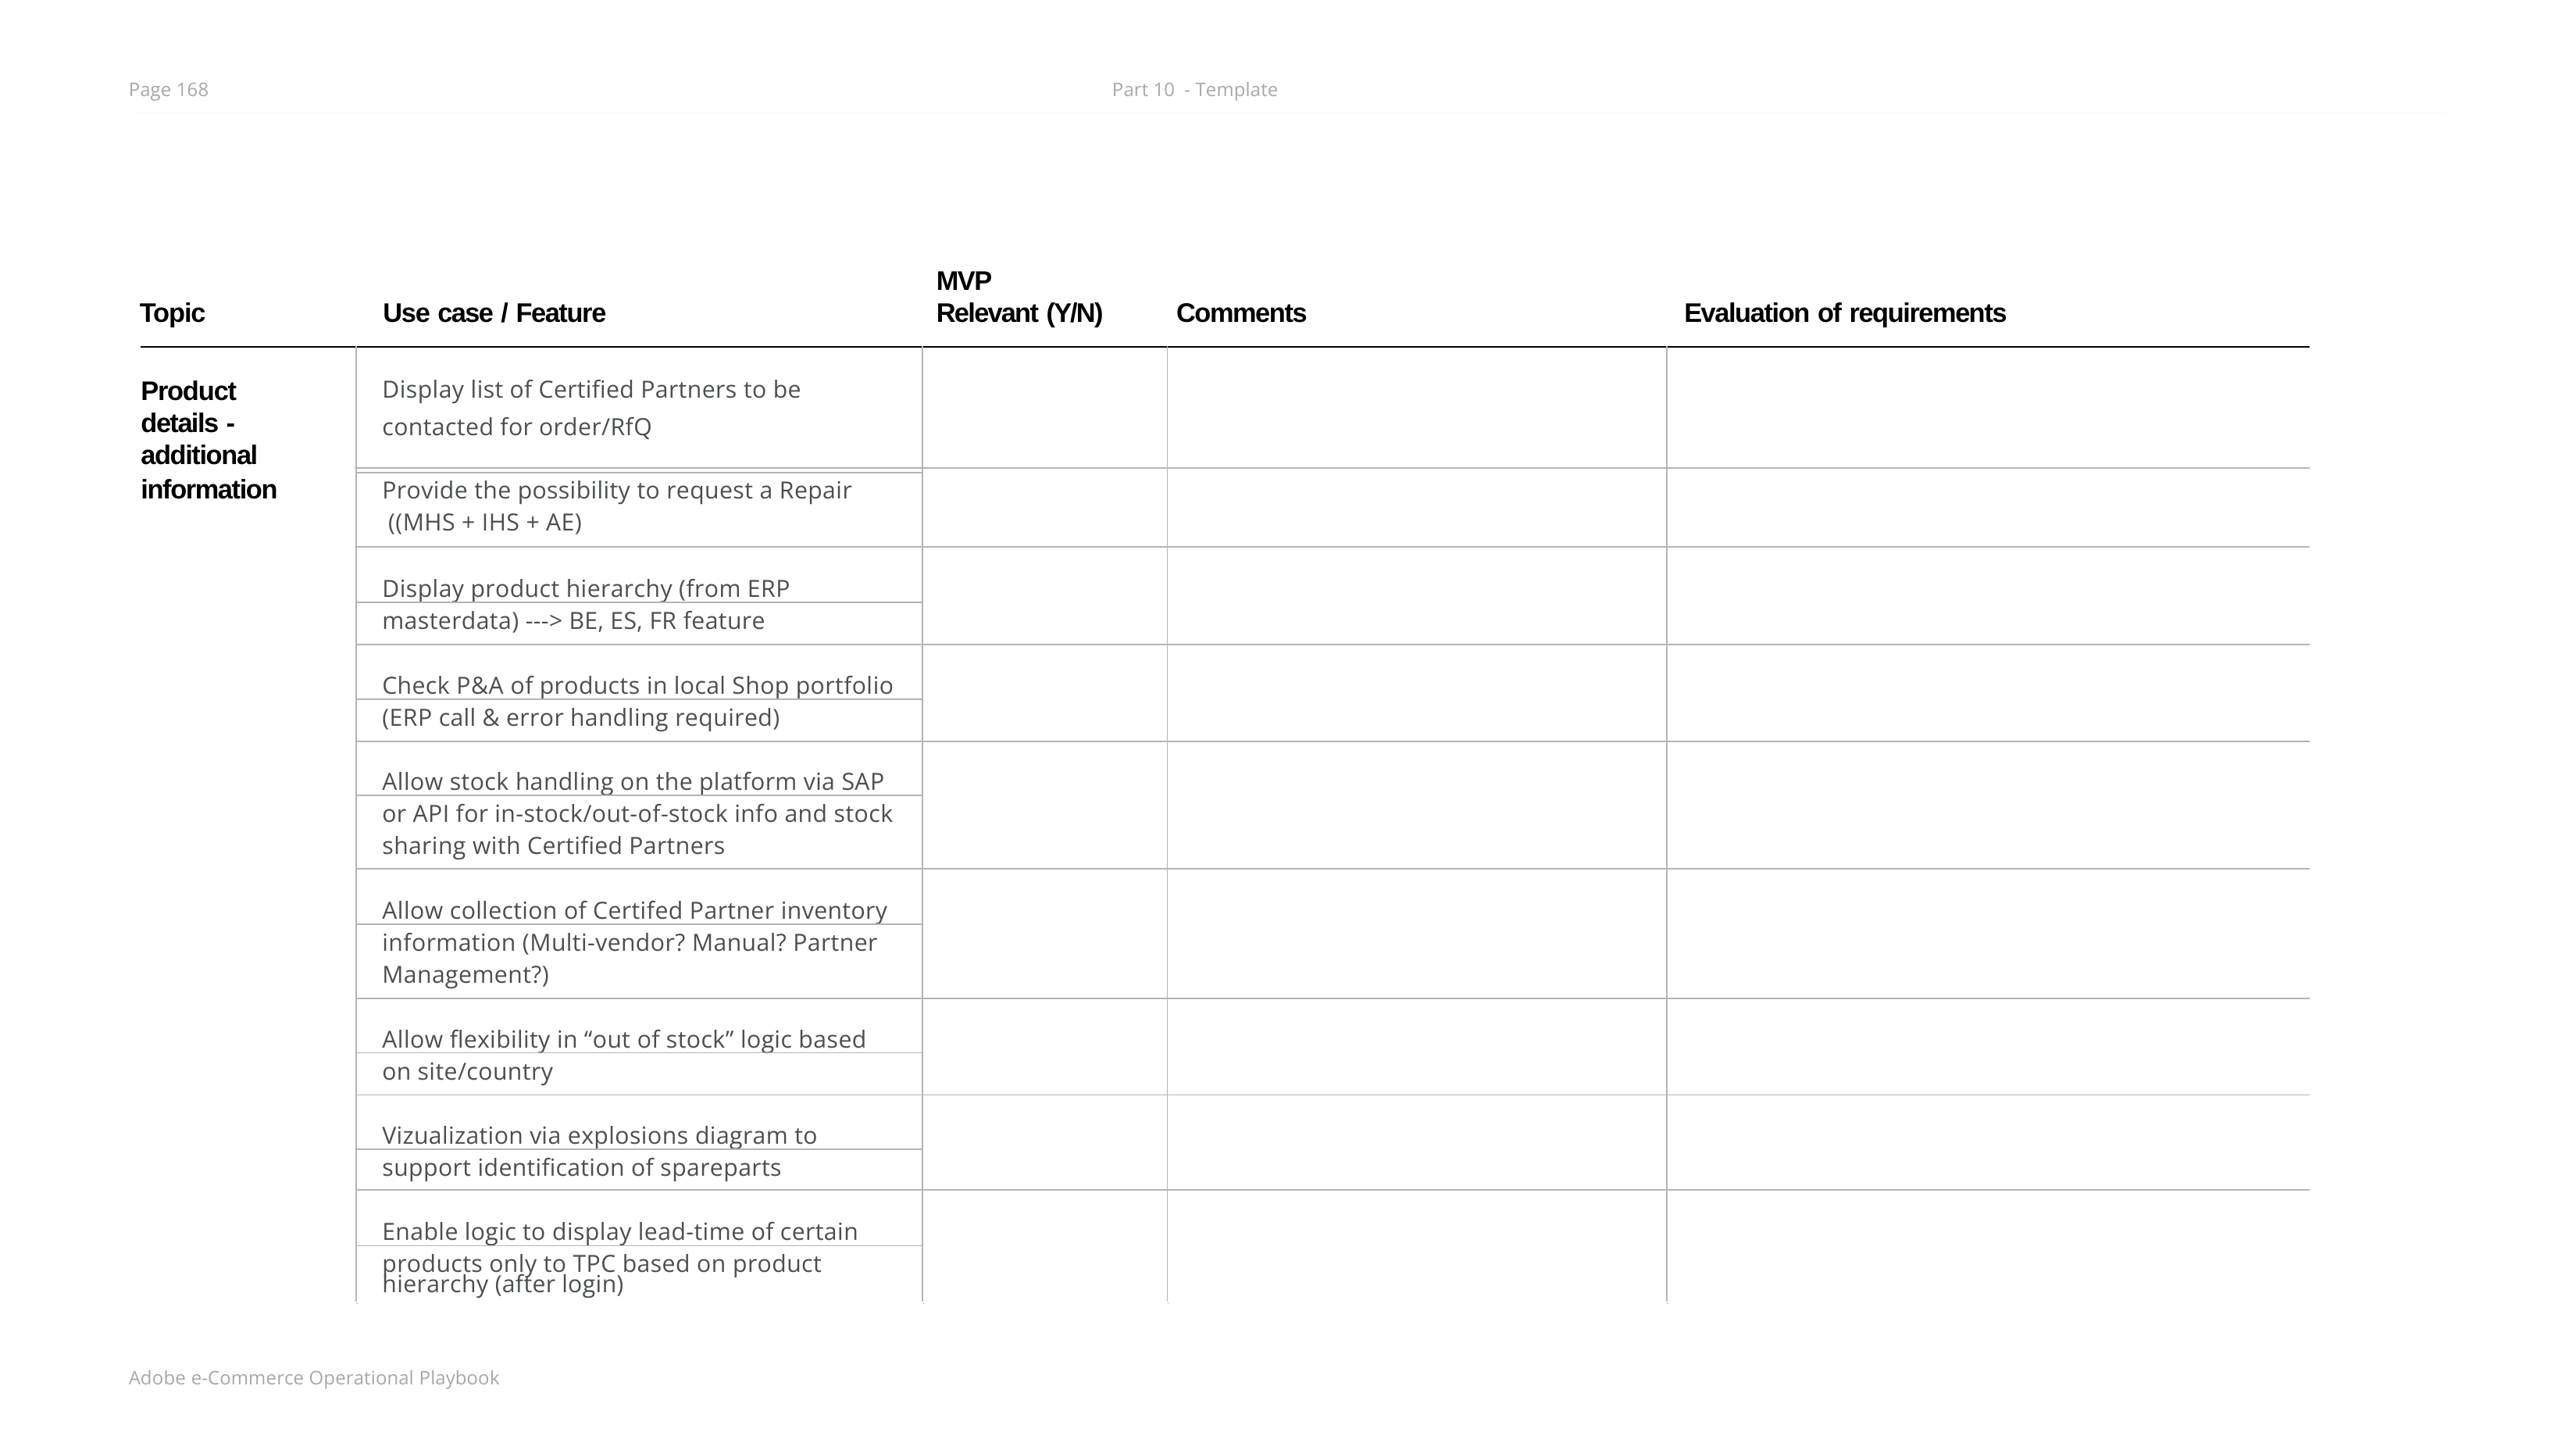

Page 168
Part 10 - Template
MVP
Relevant (Y/N)
Topic
Use case / Feature
Comments
Evaluation of requirements
| Product | Display list of Certified Partners to be |  |  |  |
| --- | --- | --- | --- | --- |
| details - | contacted for order/RfQ |  |  |  |
| additional |  |  |  |  |
|  |  |  |  |  |
|  |  |  |  |  |
| information | Provide the possibility to request a Repair ((MHS + IHS + AE) |  |  |  |
|  | Display product hierarchy (from ERP |  |  |  |
|  | masterdata) ---> BE, ES, FR feature |  |  |  |
|  | Check P&A of products in local Shop portfolio |  |  |  |
|  | (ERP call & error handling required) |  |  |  |
|  | Allow stock handling on the platform via SAP |  |  |  |
|  | or API for in-stock/out-of-stock info and stock |  |  |  |
|  | sharing with Certified Partners |  |  |  |
|  | Allow collection of Certifed Partner inventory |  |  |  |
|  | information (Multi-vendor? Manual? Partner |  |  |  |
|  | Management?) |  |  |  |
|  | Allow flexibility in “out of stock” logic based |  |  |  |
|  | on site/country |  |  |  |
|  | Vizualization via explosions diagram to |  |  |  |
|  | support identification of spareparts |  |  |  |
|  | Enable logic to display lead-time of certain |  |  |  |
|  | products only to TPC based on product |  |  |  |
|  | hierarchy (after login) |  |  |  |

Adobe e-Commerce Operational Playbook